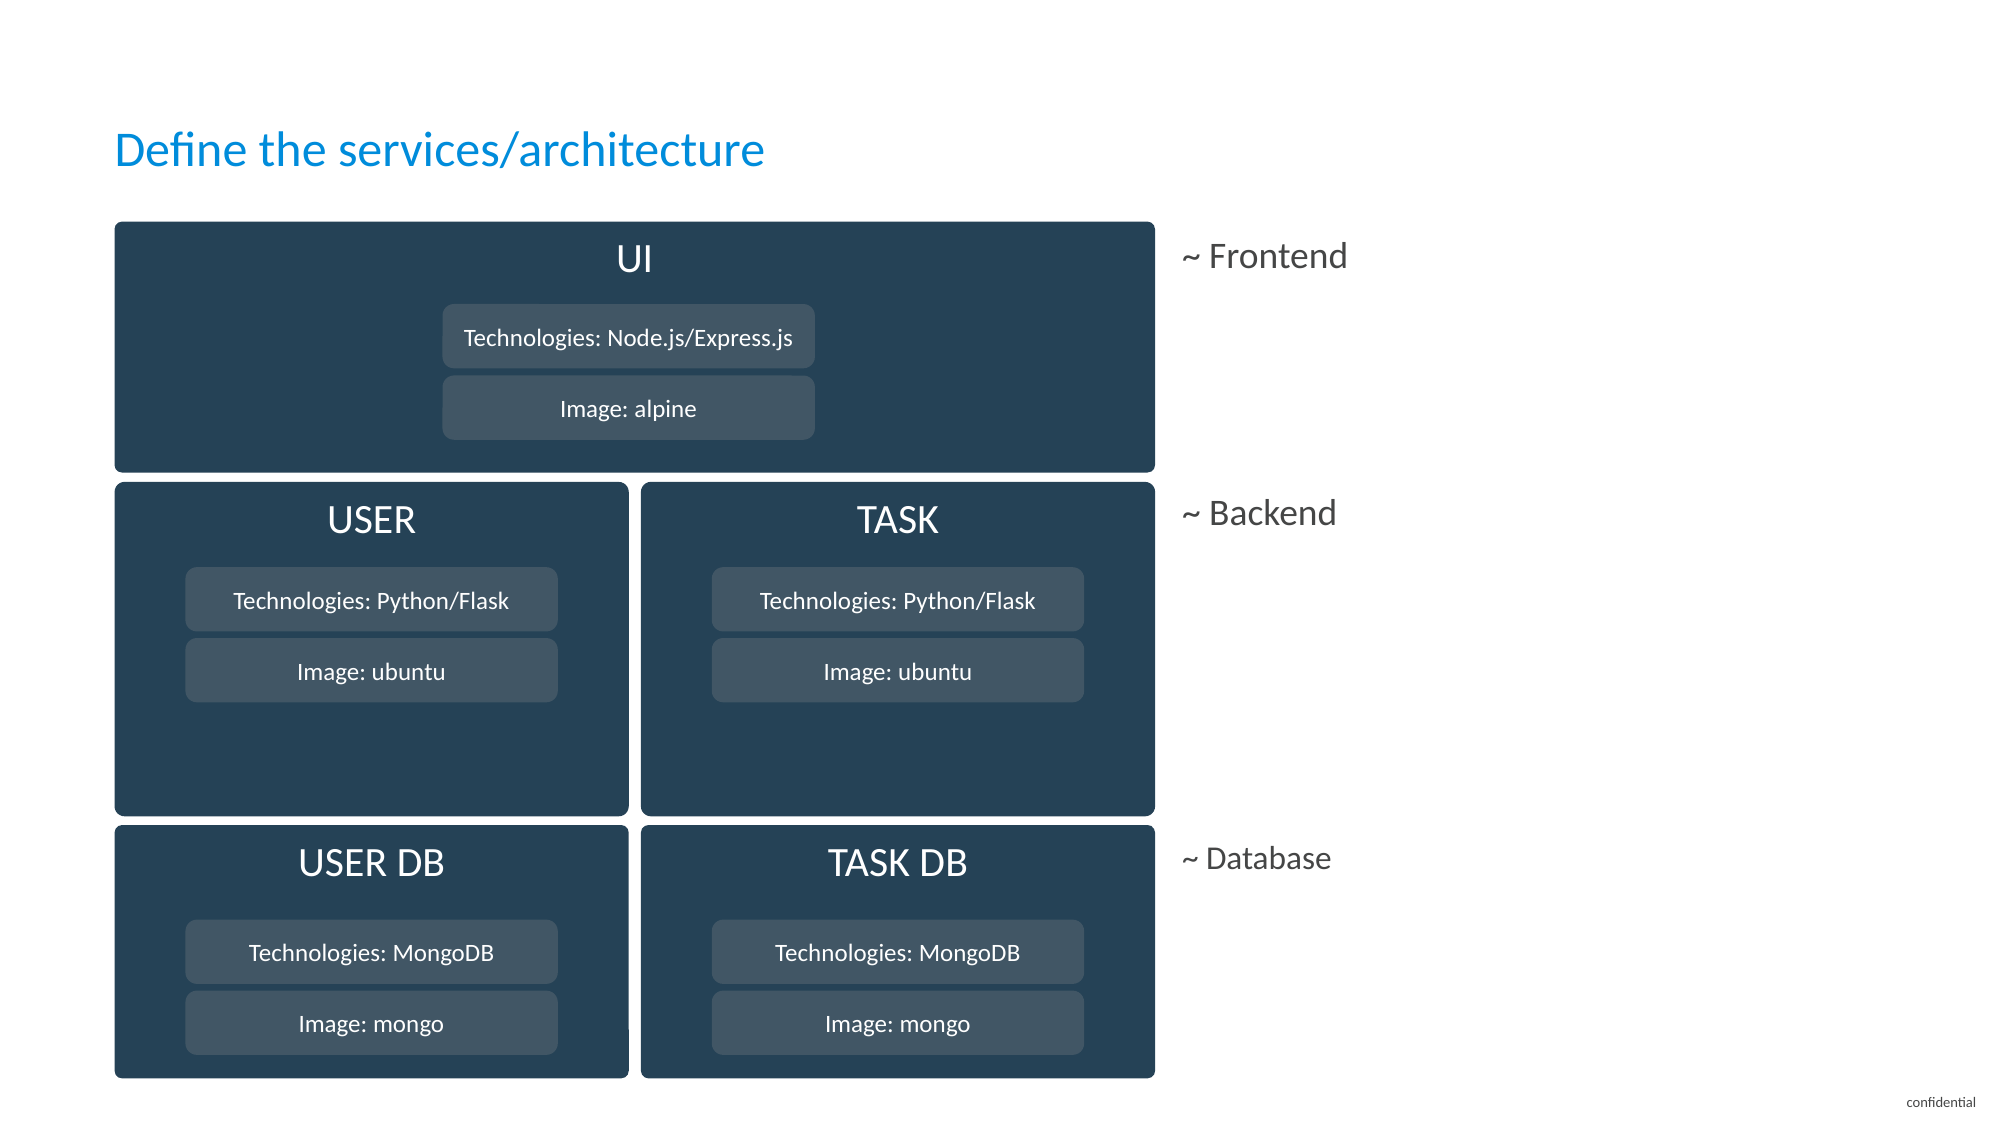

Define the services/architecture

UI

~ Frontend

~ Backend

~ Database

Technologies: Node.js/Express.js
Image: alpine
USER
TASK
Technologies: Python/Flask
Technologies: Python/Flask
Image: ubuntu
Image: ubuntu
USER DB
TASK DB
Technologies: MongoDB
Technologies: MongoDB
Image: mongo
Image: mongo